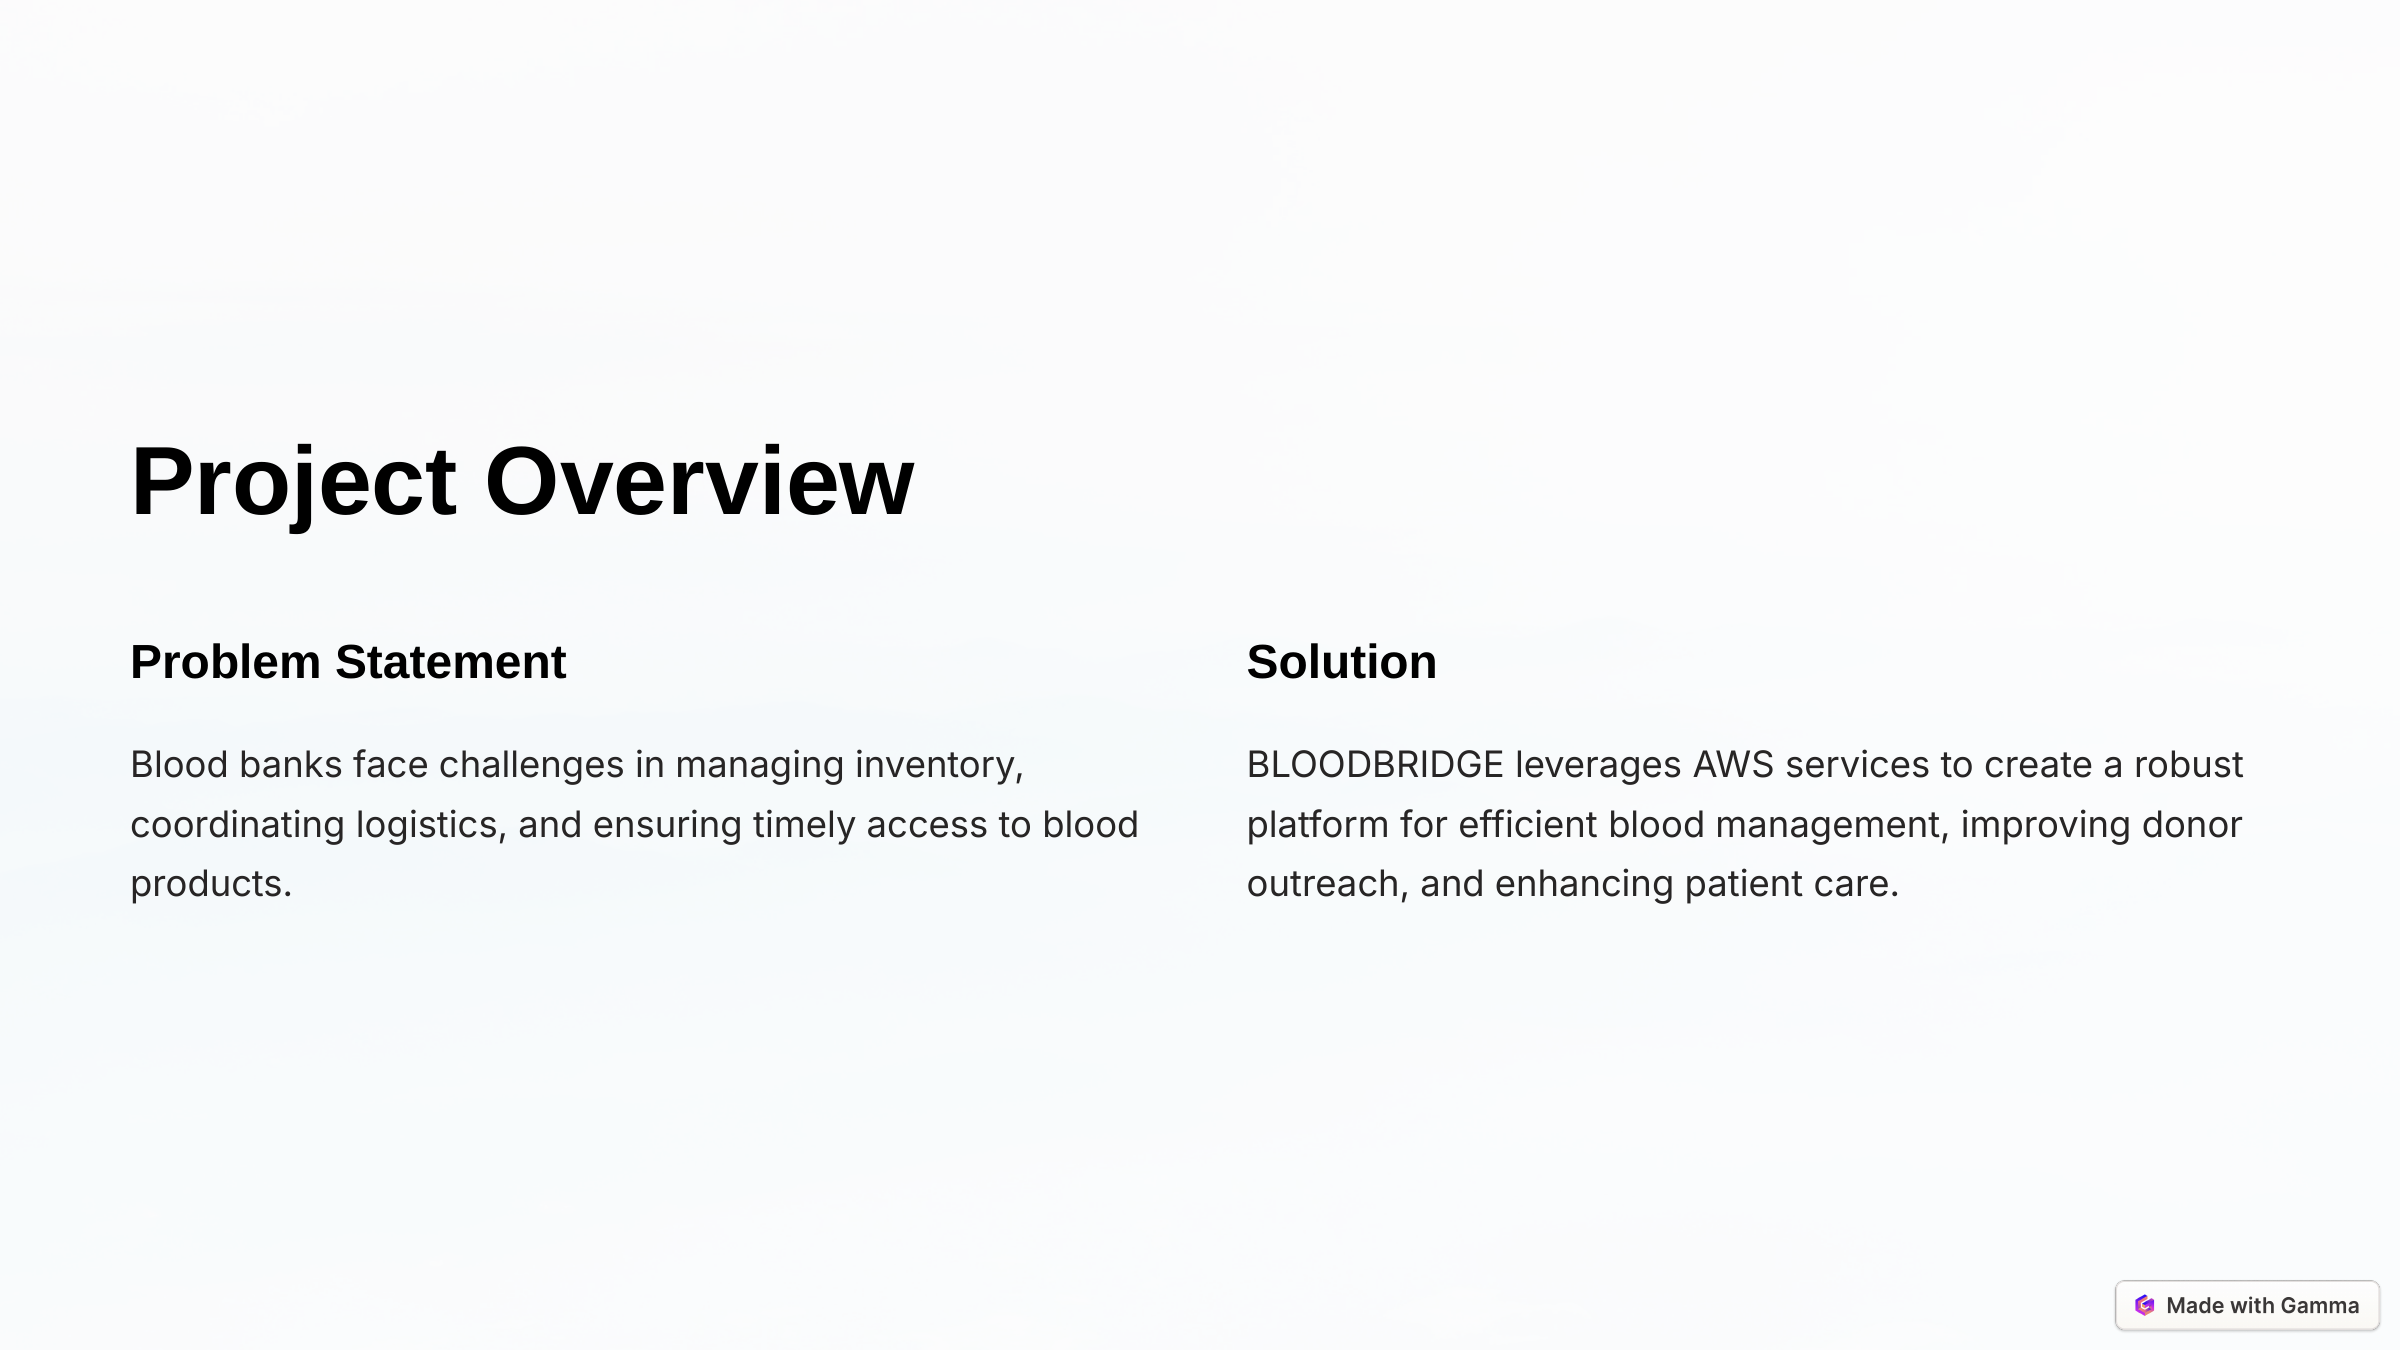

Project Overview
Problem Statement
Solution
Blood banks face challenges in managing inventory, coordinating logistics, and ensuring timely access to blood products.
BLOODBRIDGE leverages AWS services to create a robust platform for efficient blood management, improving donor outreach, and enhancing patient care.